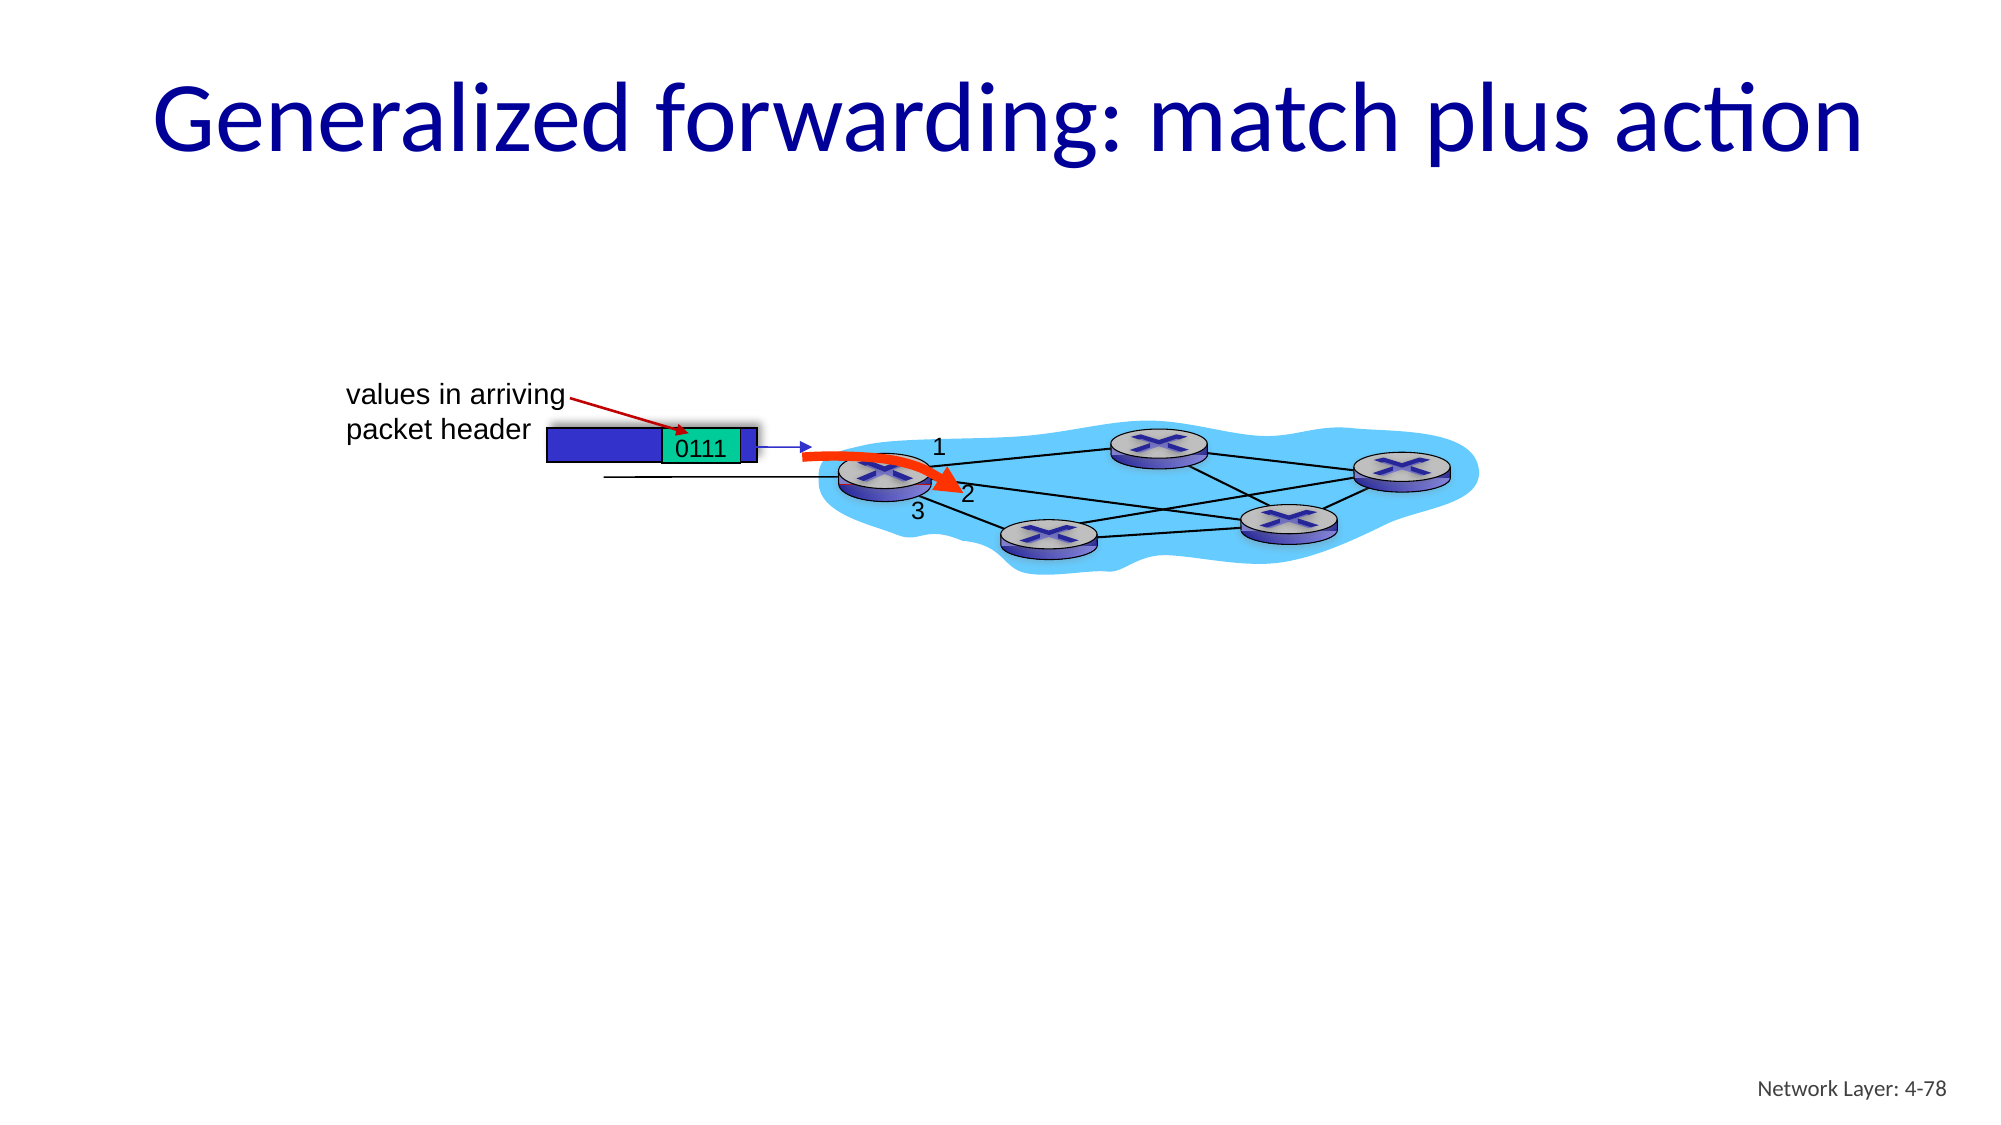

# Generalized forwarding: match plus action
values in arriving
packet header

0111

1

2
3

Network Layer: 4-78